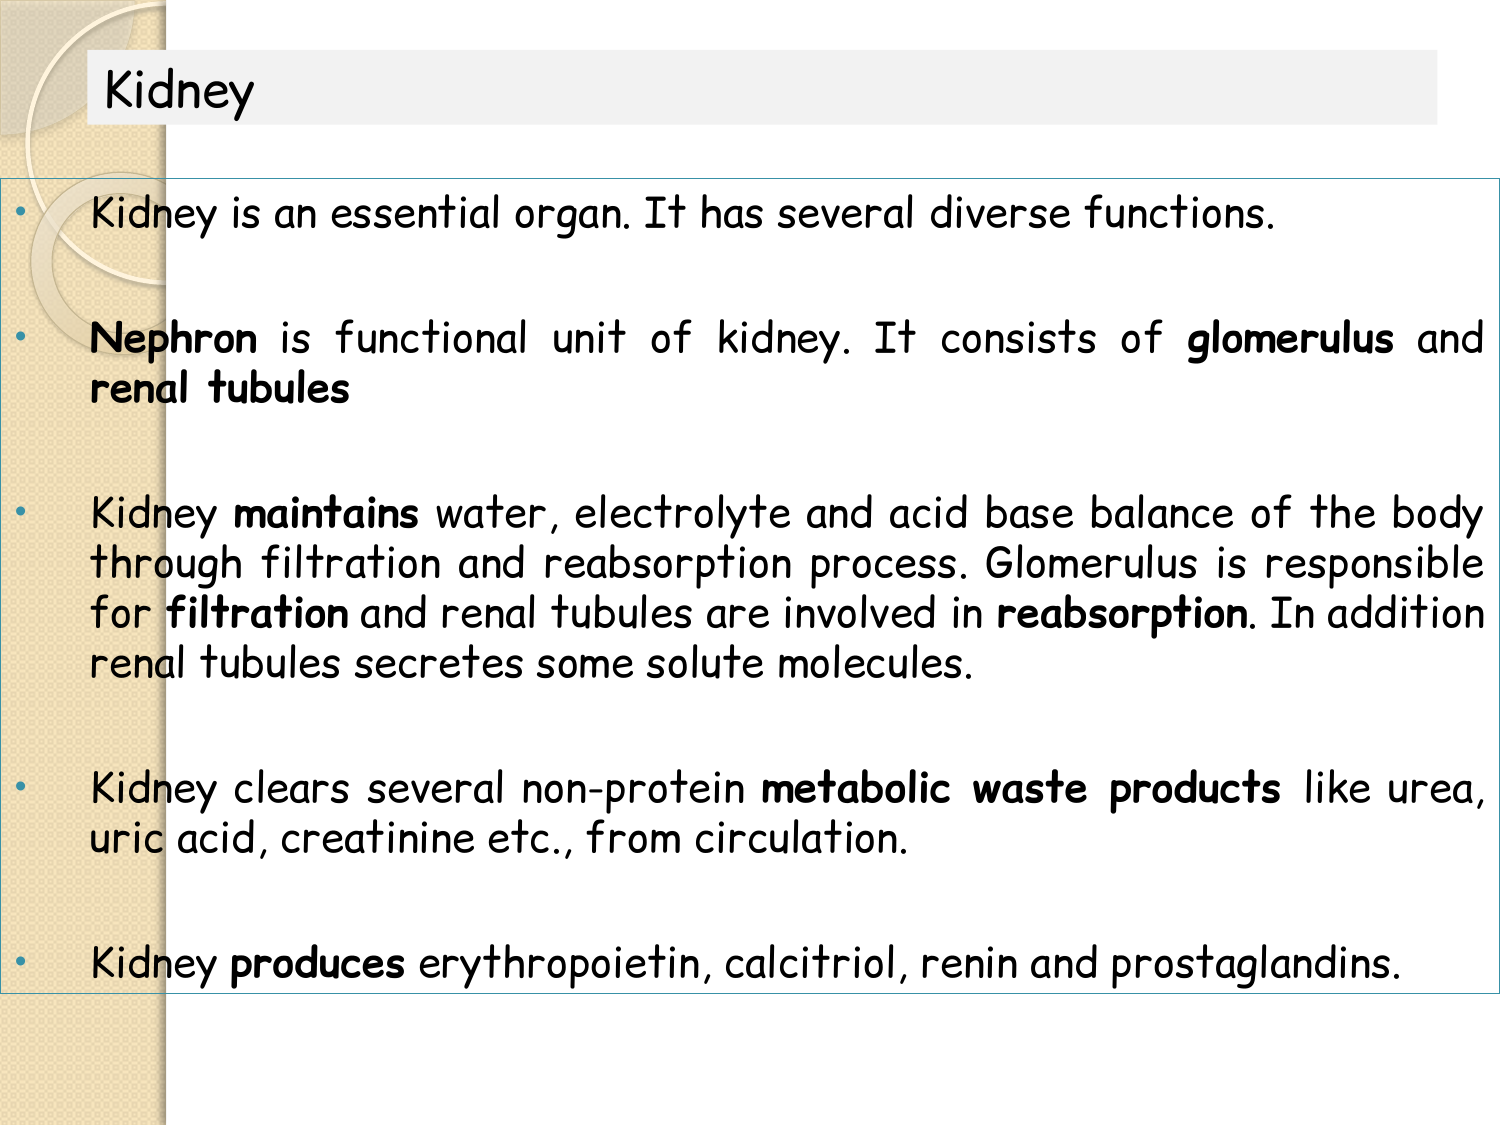

Kidney
Kidney is an essential organ. It has several diverse functions.

Nephron is functional unit of kidney. It consists of glomerulus and renal tubules

Kidney maintains water, electrolyte and acid base balance of the body through filtration and reabsorption process. Glomerulus is responsible for filtration and renal tubules are involved in reabsorption. In addition renal tubules secretes some solute molecules.

Kidney clears several non-protein metabolic waste products like urea, uric acid, creatinine etc., from circulation.

Kidney produces erythropoietin, calcitriol, renin and prostaglandins.